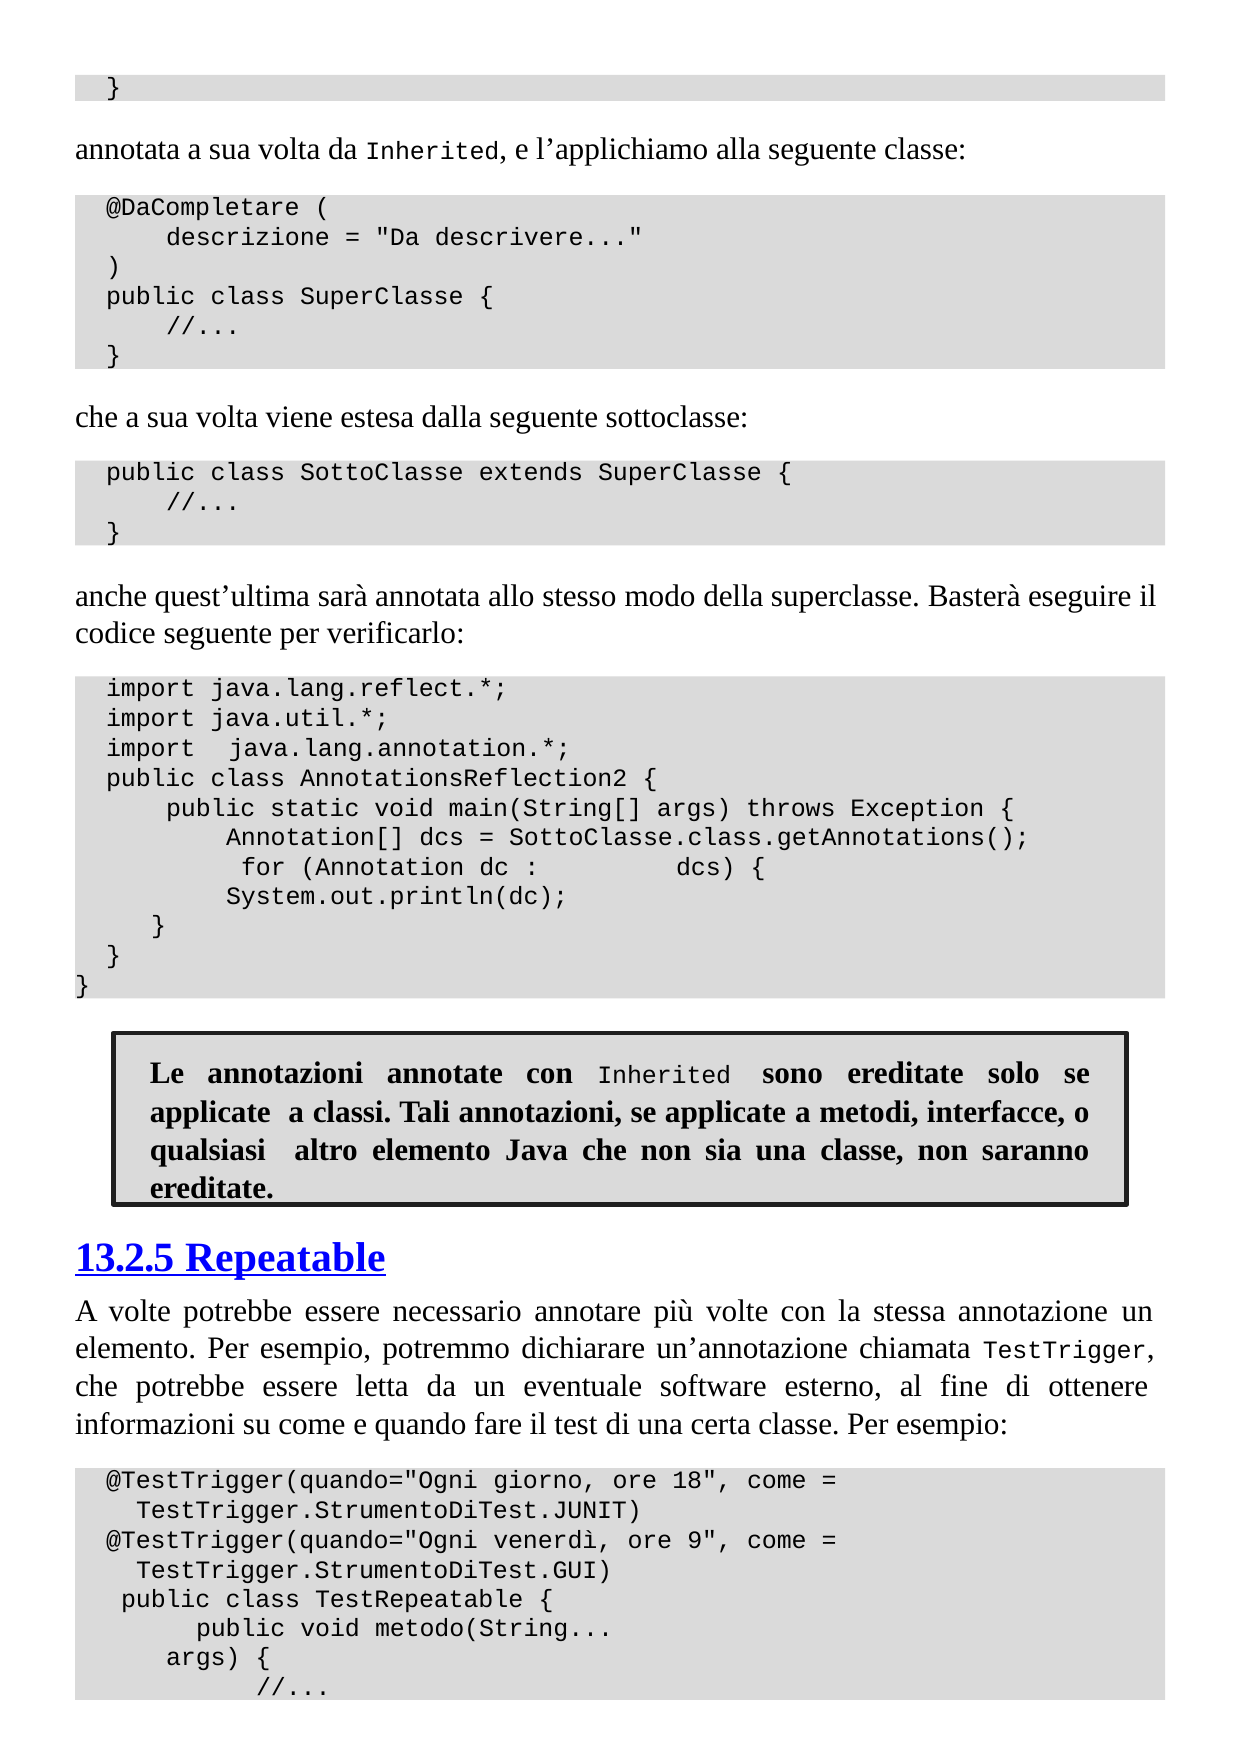

}
annotata a sua volta da Inherited, e l’applichiamo alla seguente classe:
@DaCompletare (
descrizione = "Da descrivere..."
)
public class SuperClasse {
//...
}
che a sua volta viene estesa dalla seguente sottoclasse:
public class SottoClasse extends SuperClasse {
//...
}
anche quest’ultima sarà annotata allo stesso modo della superclasse. Basterà eseguire il  codice seguente per verificarlo:
import java.lang.reflect.*;
import java.util.*;
import java.lang.annotation.*;  public class AnnotationsReflection2 {
public static void main(String[] args) throws Exception {  Annotation[] dcs = SottoClasse.class.getAnnotations();  for (Annotation dc :	dcs) {
System.out.println(dc);
}
}
}
Le annotazioni annotate con Inherited sono ereditate solo se applicate  a classi. Tali annotazioni, se applicate a metodi, interfacce, o qualsiasi  altro elemento Java che non sia una classe, non saranno ereditate.
13.2.5 Repeatable
A volte potrebbe essere necessario annotare più volte con la stessa annotazione un  elemento. Per esempio, potremmo dichiarare un’annotazione chiamata TestTrigger,  che potrebbe essere letta da un eventuale software esterno, al fine di ottenere  informazioni su come e quando fare il test di una certa classe. Per esempio:
@TestTrigger(quando="Ogni giorno, ore 18", come =
TestTrigger.StrumentoDiTest.JUNIT)  @TestTrigger(quando="Ogni venerdì, ore 9", come =
TestTrigger.StrumentoDiTest.GUI)  public class TestRepeatable {
public void metodo(String... args) {
//...